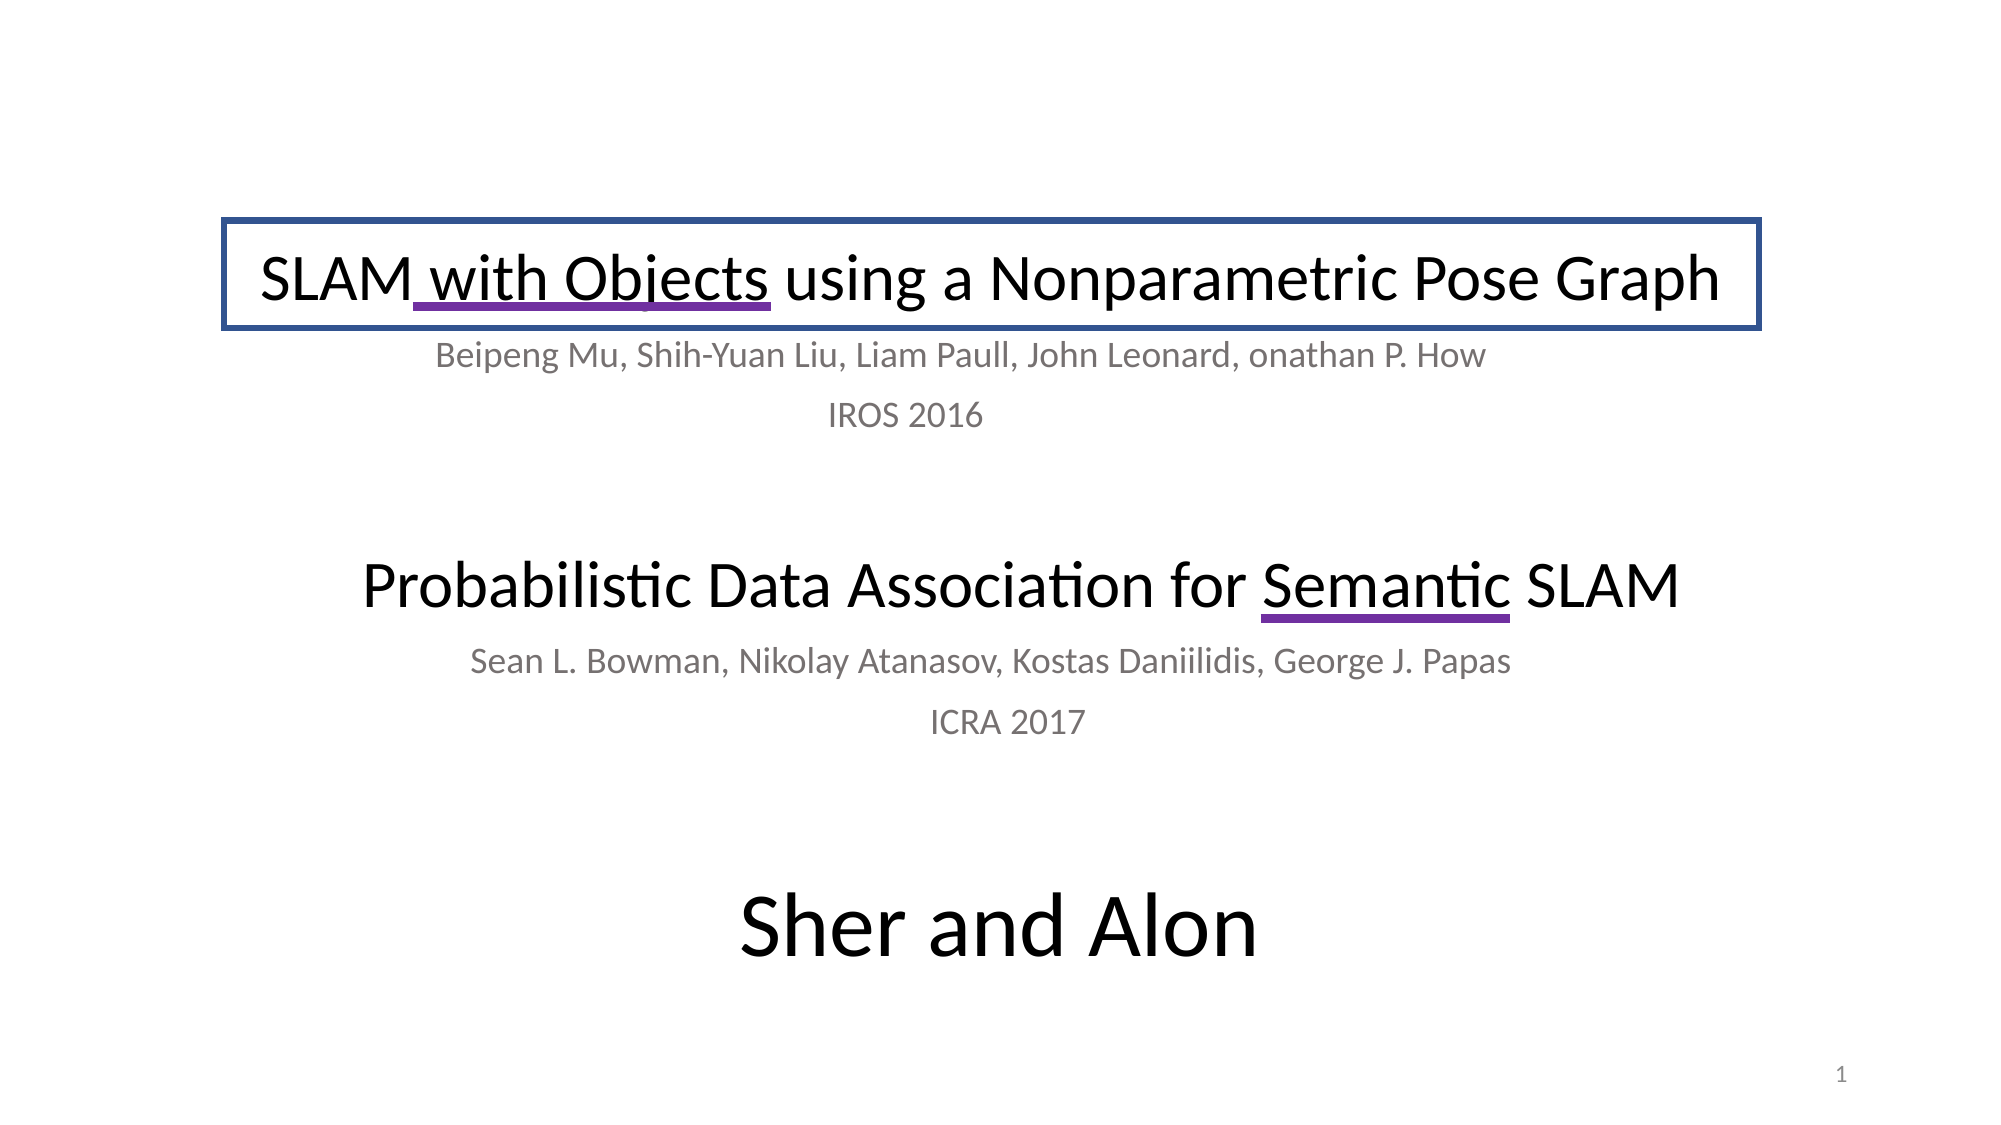

SLAM with Objects using a Nonparametric Pose Graph
Beipeng Mu, Shih-Yuan Liu, Liam Paull, John Leonard, onathan P. How
IROS 2016
Probabilistic Data Association for Semantic SLAM
Sean L. Bowman, Nikolay Atanasov, Kostas Daniilidis, George J. Papas
ICRA 2017
Sher and Alon
1